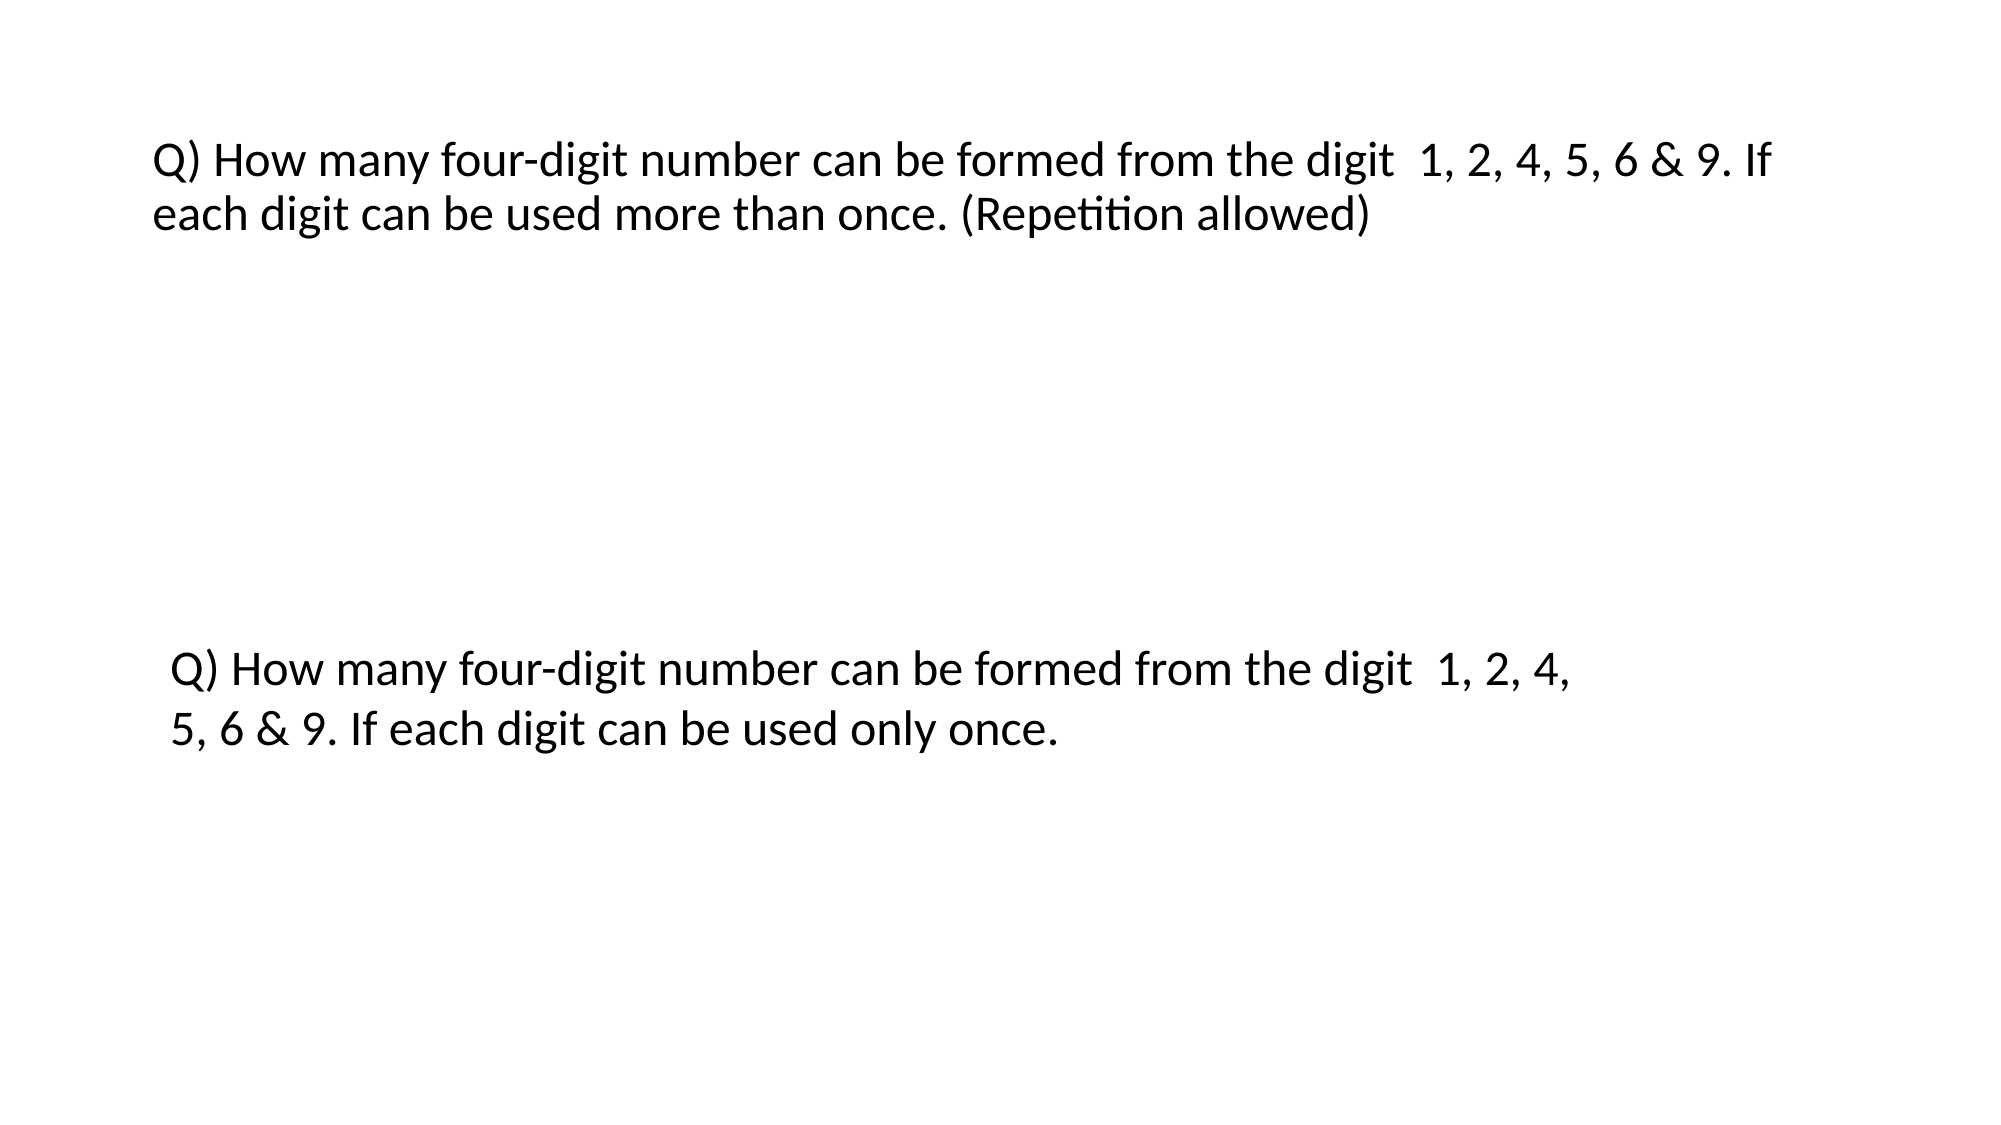

# Q) How many four-digit number can be formed from the digit  1, 2, 4, 5, 6 & 9. If each digit can be used more than once. (Repetition allowed)
Q) How many four-digit number can be formed from the digit  1, 2, 4, 5, 6 & 9. If each digit can be used only once.